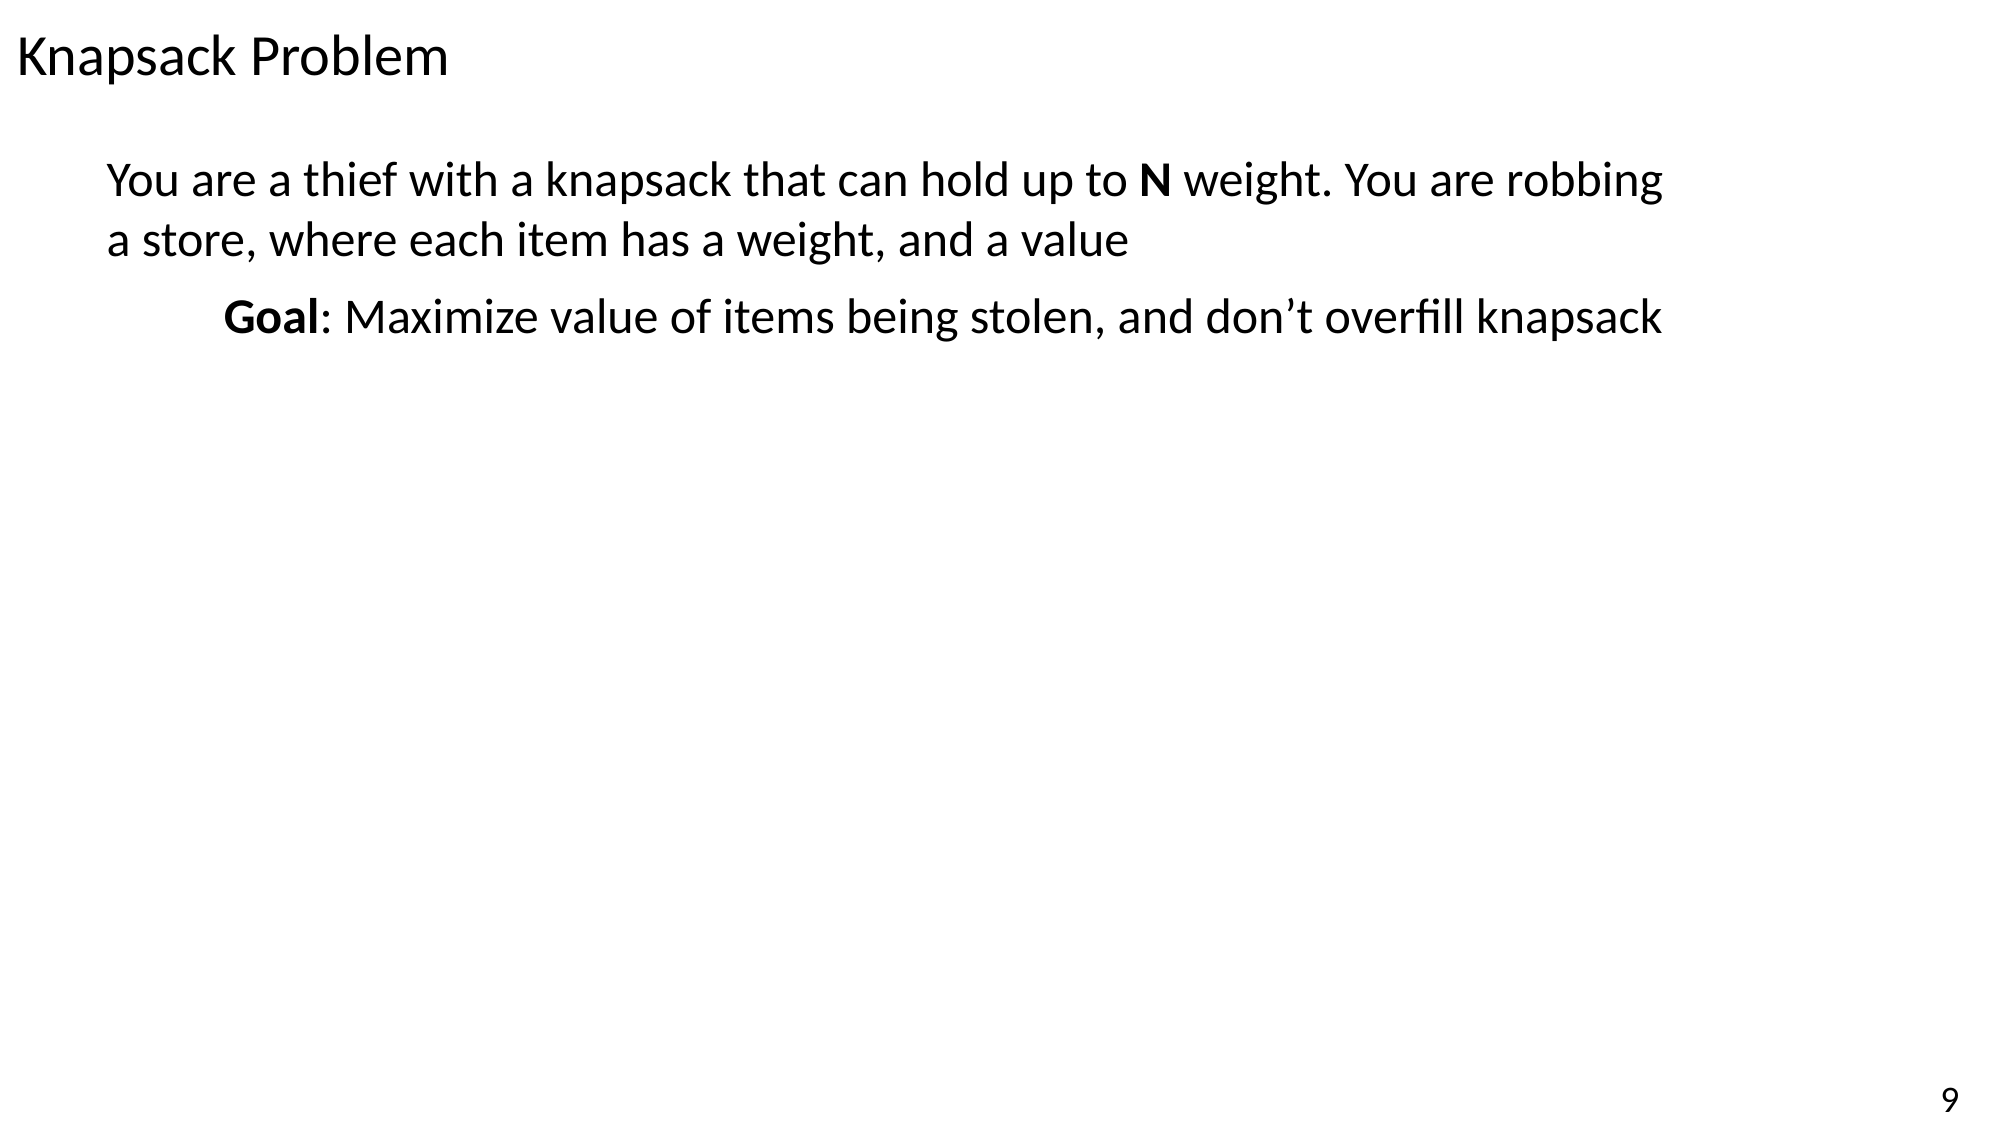

Knapsack Problem
You are a thief with a knapsack that can hold up to N weight. You are robbing a store, where each item has a weight, and a value
Goal: Maximize value of items being stolen, and don’t overfill knapsack
9